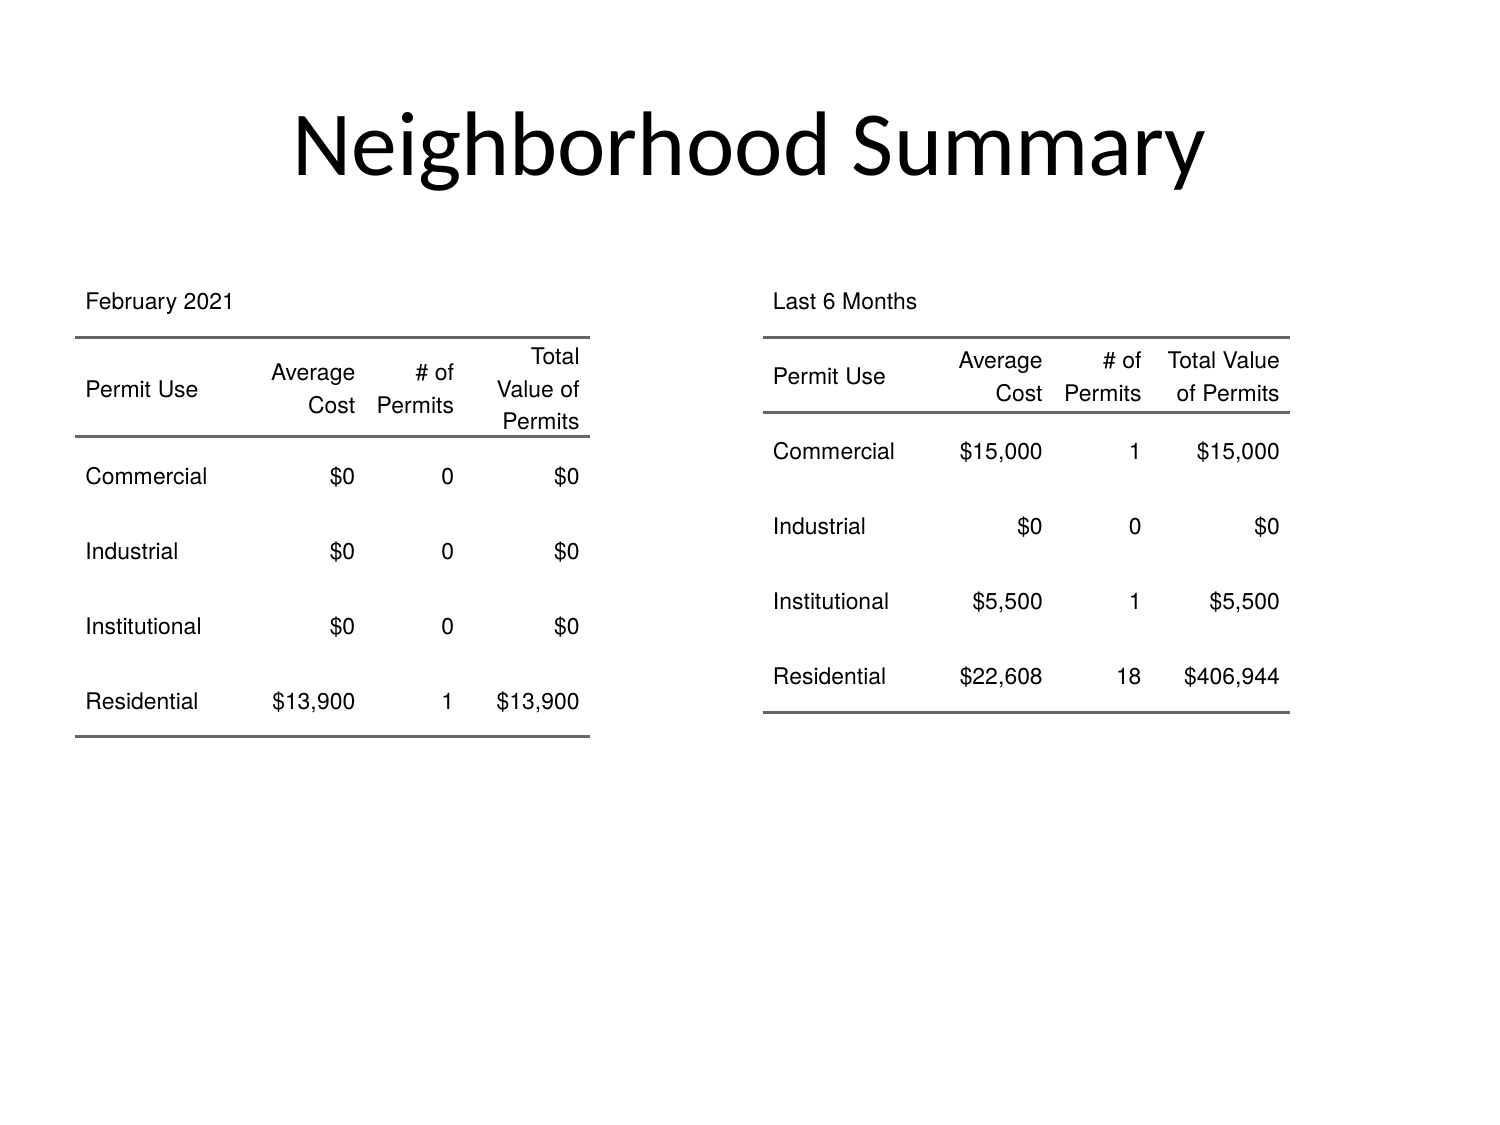

# Neighborhood Summary
| February 2021 | February 2021 | February 2021 | February 2021 |
| --- | --- | --- | --- |
| Permit Use | Average Cost | # of Permits | Total Value of Permits |
| Commercial | $0 | 0 | $0 |
| Industrial | $0 | 0 | $0 |
| Institutional | $0 | 0 | $0 |
| Residential | $13,900 | 1 | $13,900 |
| Last 6 Months | Last 6 Months | Last 6 Months | Last 6 Months |
| --- | --- | --- | --- |
| Permit Use | Average Cost | # of Permits | Total Value of Permits |
| Commercial | $15,000 | 1 | $15,000 |
| Industrial | $0 | 0 | $0 |
| Institutional | $5,500 | 1 | $5,500 |
| Residential | $22,608 | 18 | $406,944 |